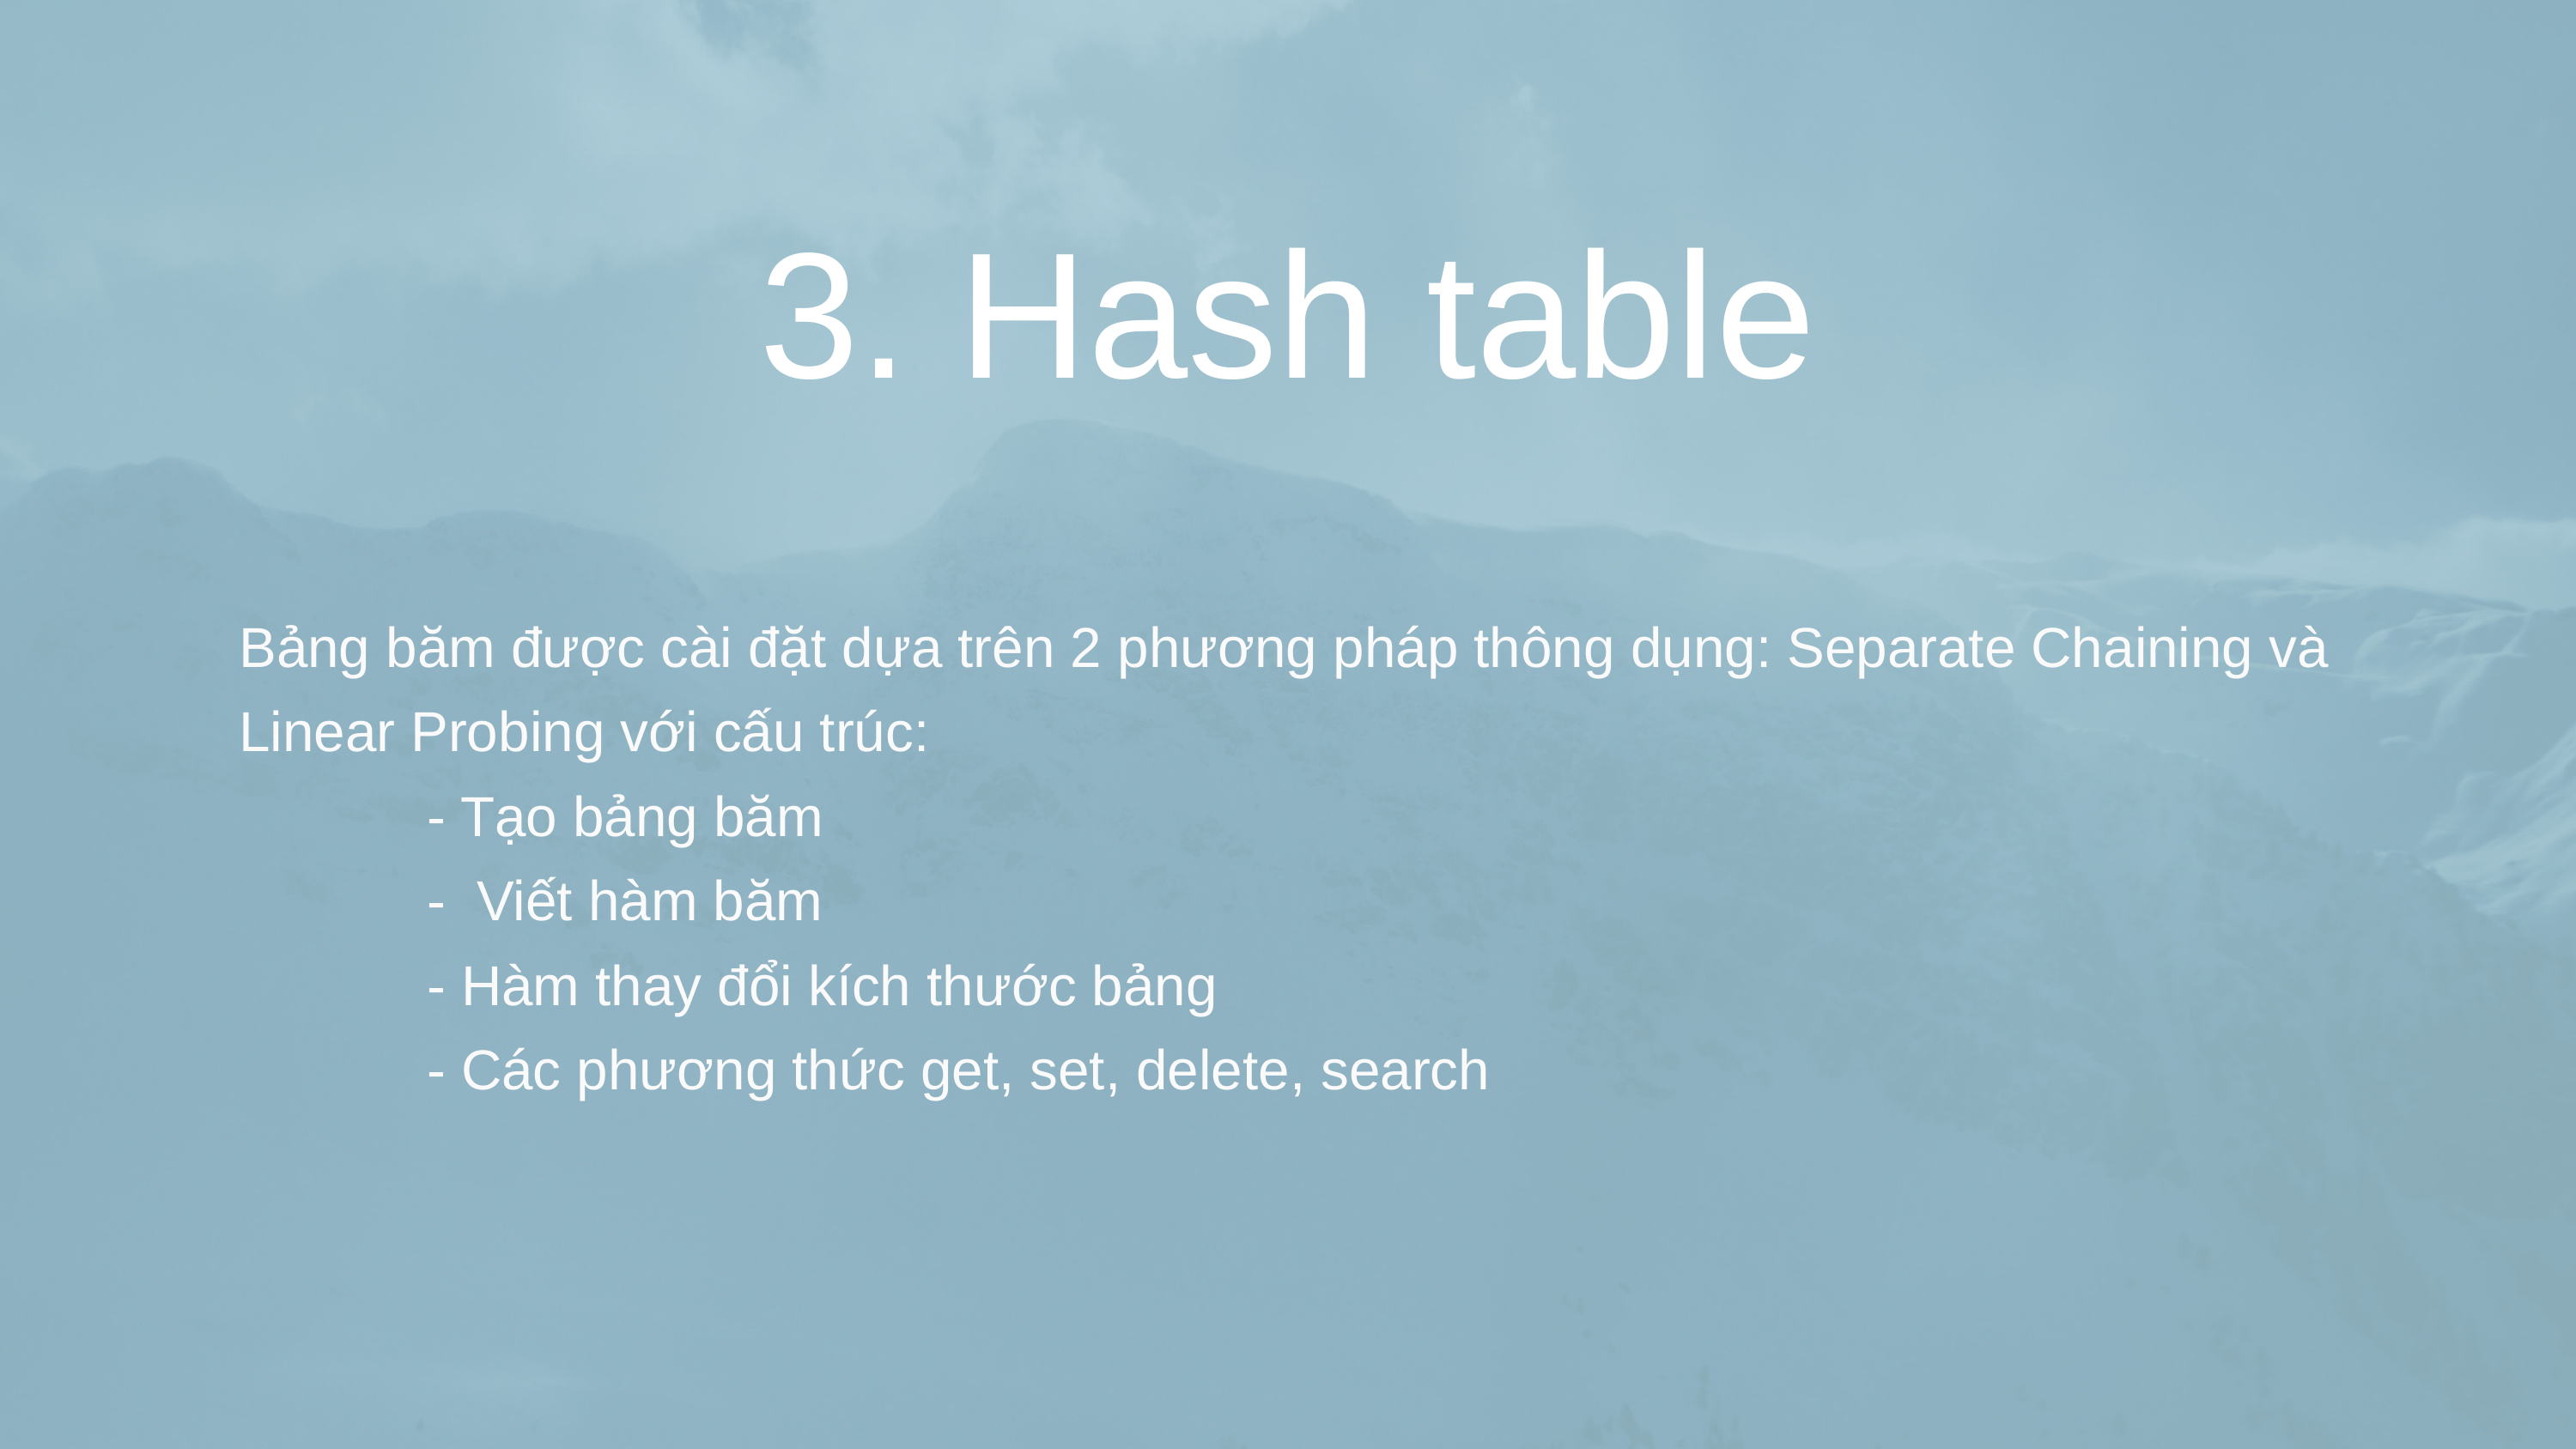

3. Hash table
Bảng băm được cài đặt dựa trên 2 phương pháp thông dụng: Separate Chaining và Linear Probing với cấu trúc:
            - Tạo bảng băm
            -  Viết hàm băm
            - Hàm thay đổi kích thước bảng
            - Các phương thức get, set, delete, search